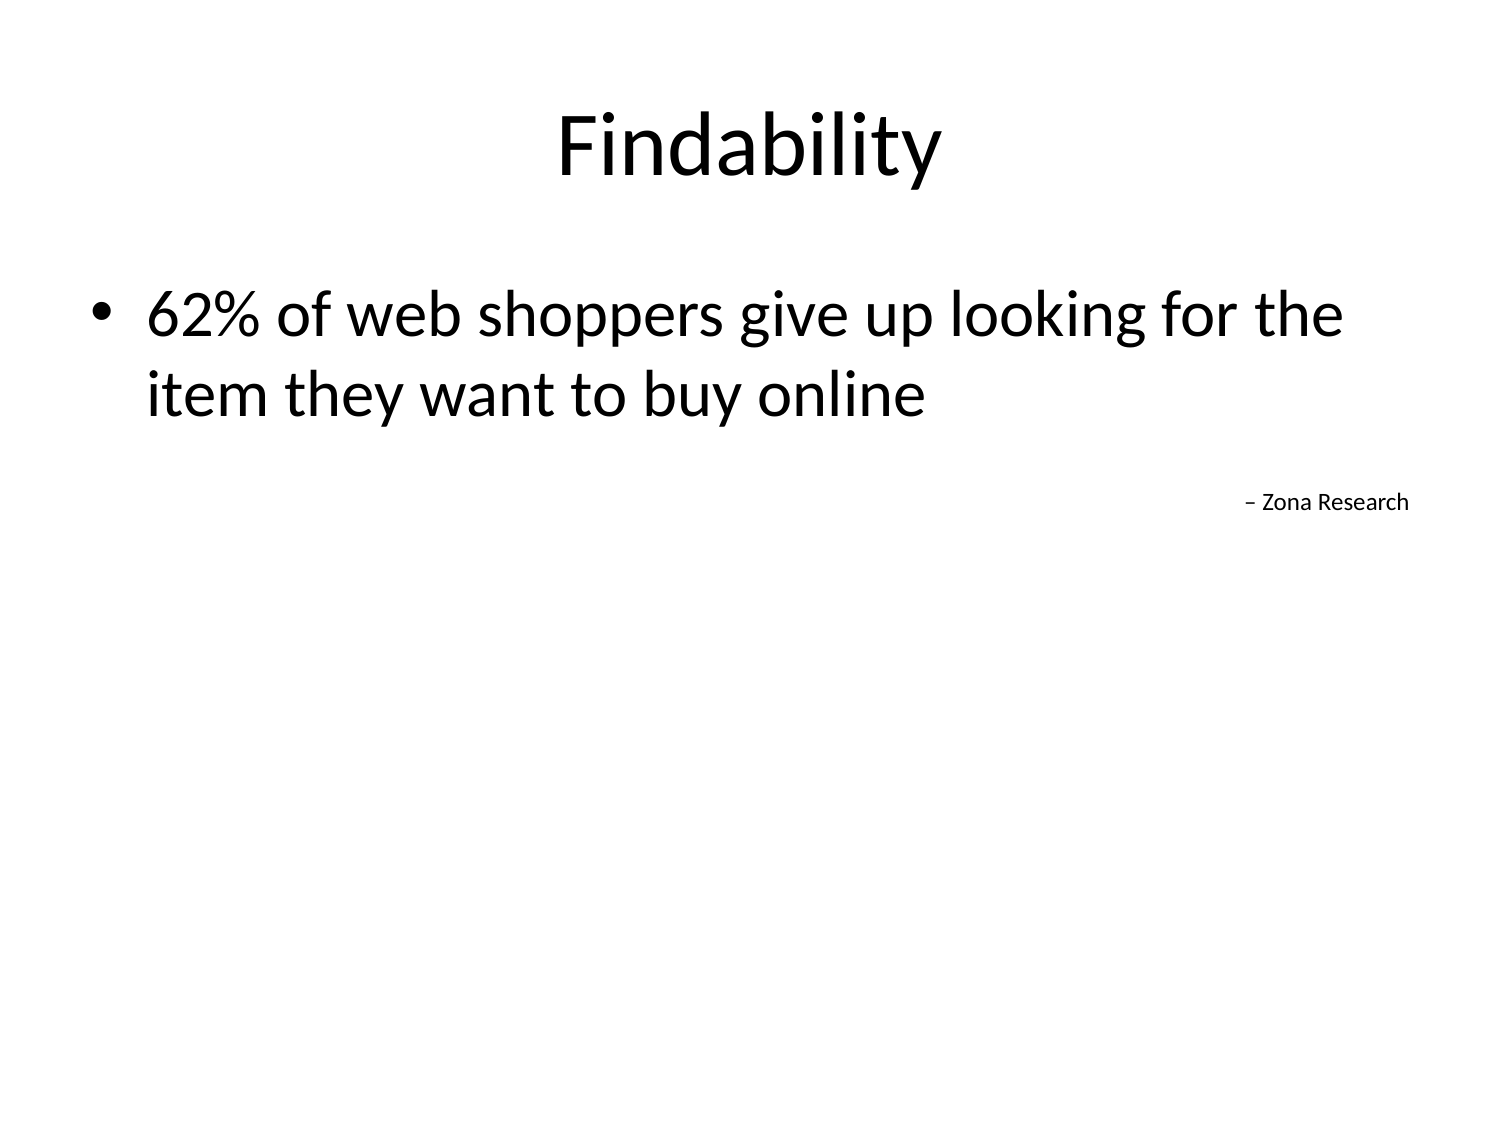

# Findability
62% of web shoppers give up looking for the item they want to buy online
 – Zona Research